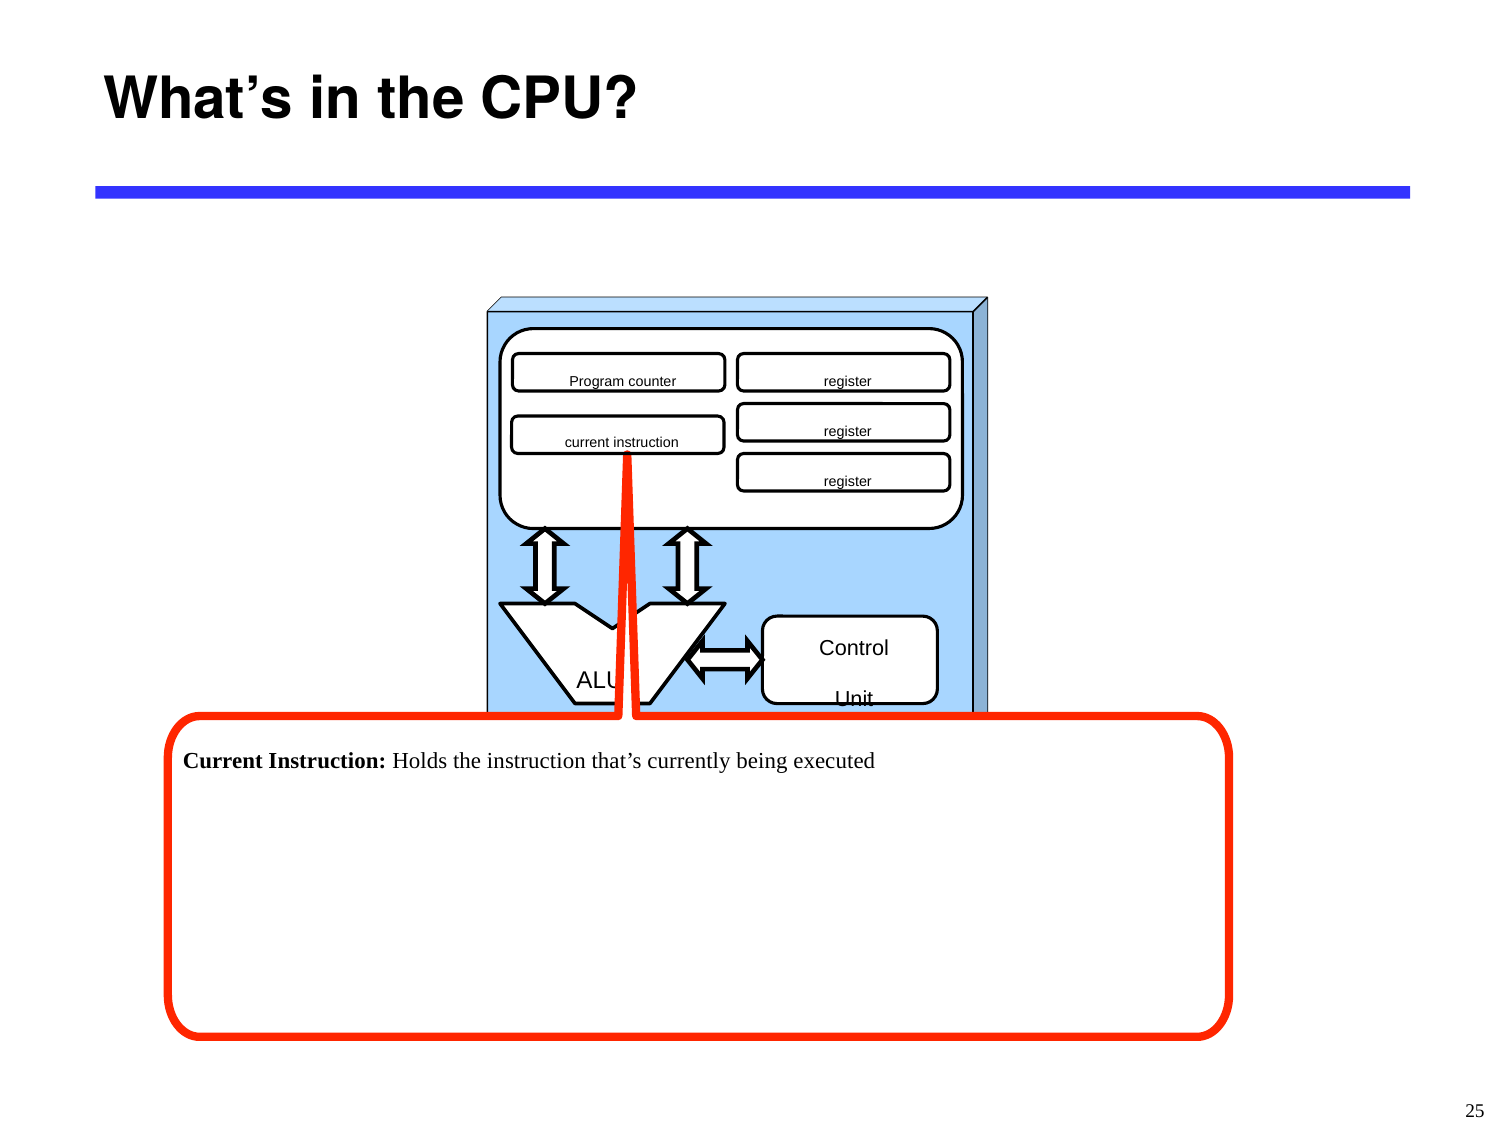

# What’s in the CPU?

Program counter

register

register

current instruction

register

Current Instruction: Holds the instruction that’s currently being executed

ALU
Control
Unit

25